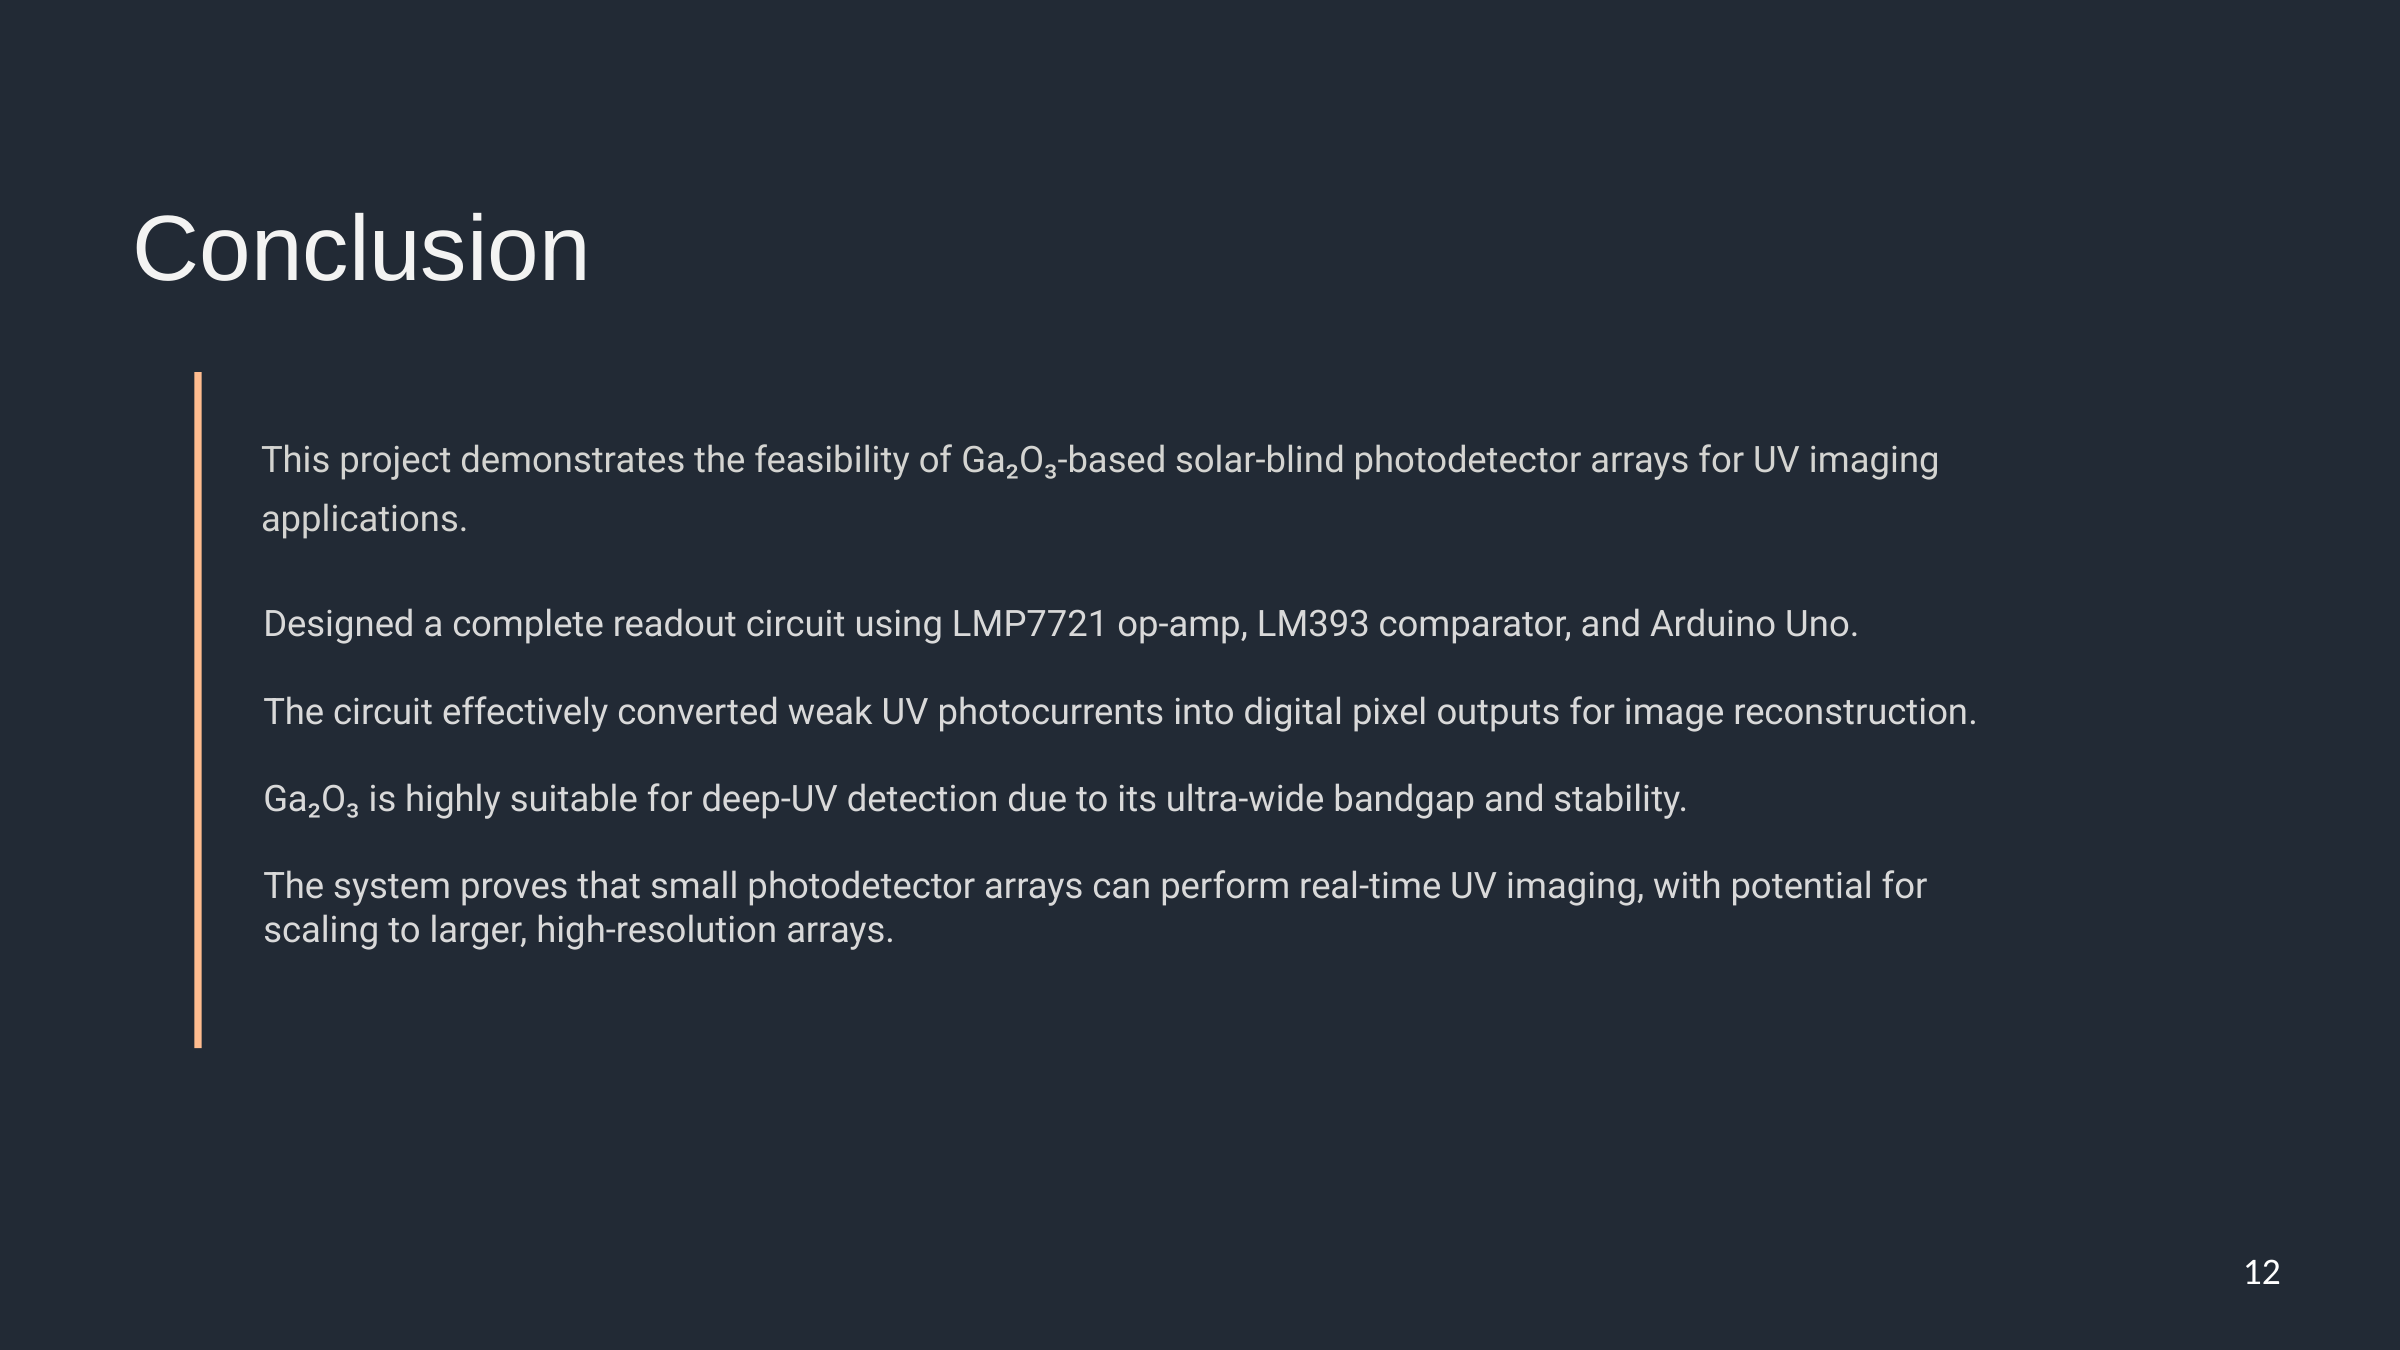

Conclusion

This project demonstrates the feasibility of Ga₂O₃-based solar-blind photodetector arrays for UV imaging applications.
Designed a complete readout circuit using LMP7721 op-amp, LM393 comparator, and Arduino Uno.

The circuit effectively converted weak UV photocurrents into digital pixel outputs for image reconstruction.

Ga₂O₃ is highly suitable for deep-UV detection due to its ultra-wide bandgap and stability.

The system proves that small photodetector arrays can perform real-time UV imaging, with potential for scaling to larger, high-resolution arrays.
12